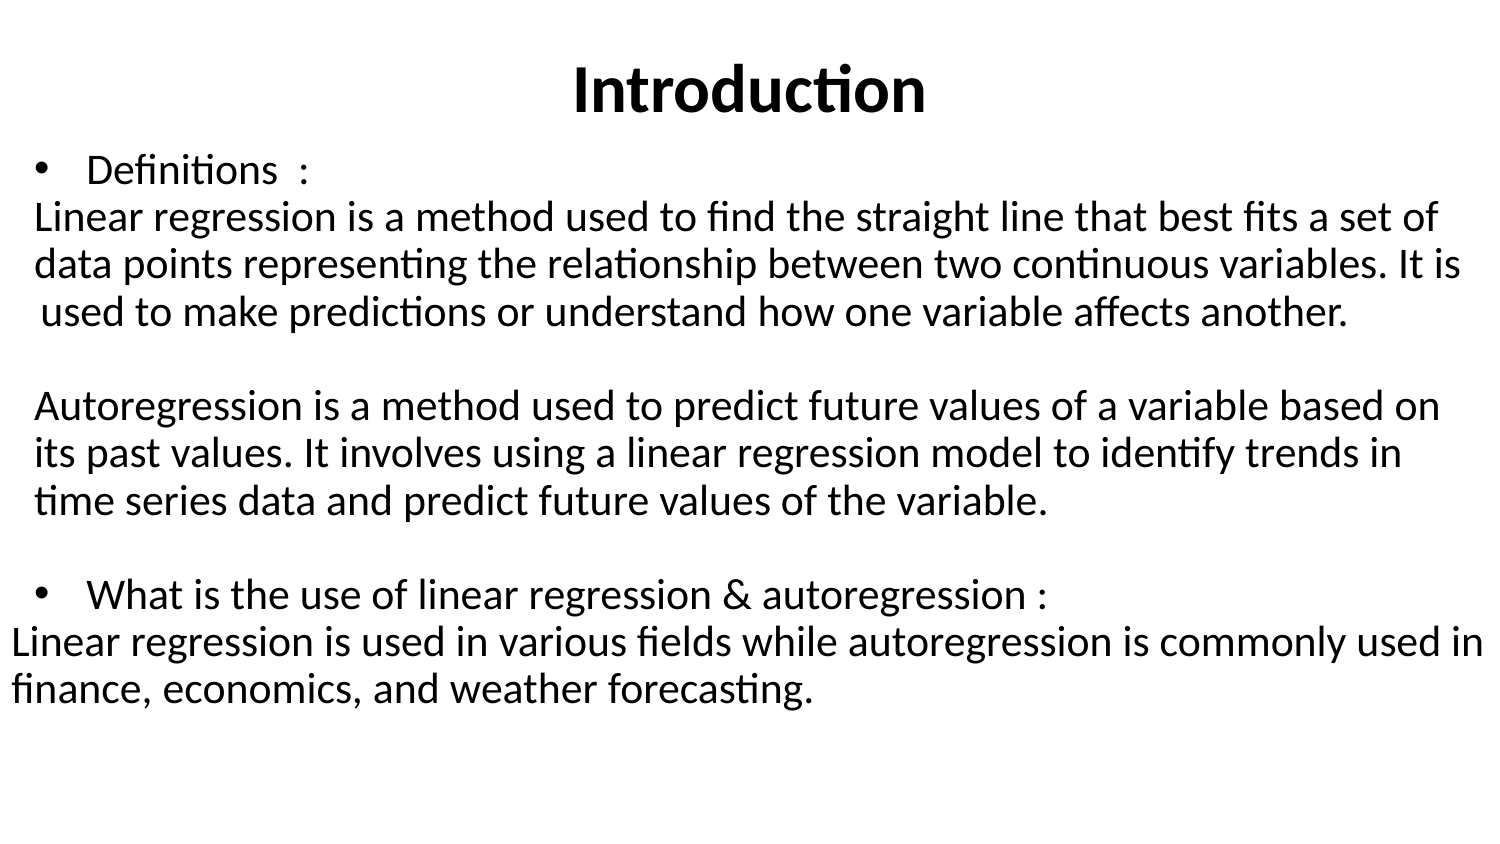

# Introduction
Definitions  :
Linear regression is a method used to find the straight line that best fits a set of
data points representing the relationship between two continuous variables. It is used to make predictions or understand how one variable affects another.

Autoregression is a method used to predict future values of a variable based on
its past values. It involves using a linear regression model to identify trends in
time series data and predict future values of the variable.

What is the use of linear regression & autoregression :
Linear regression is used in various fields while autoregression is commonly used in finance, economics, and weather forecasting.